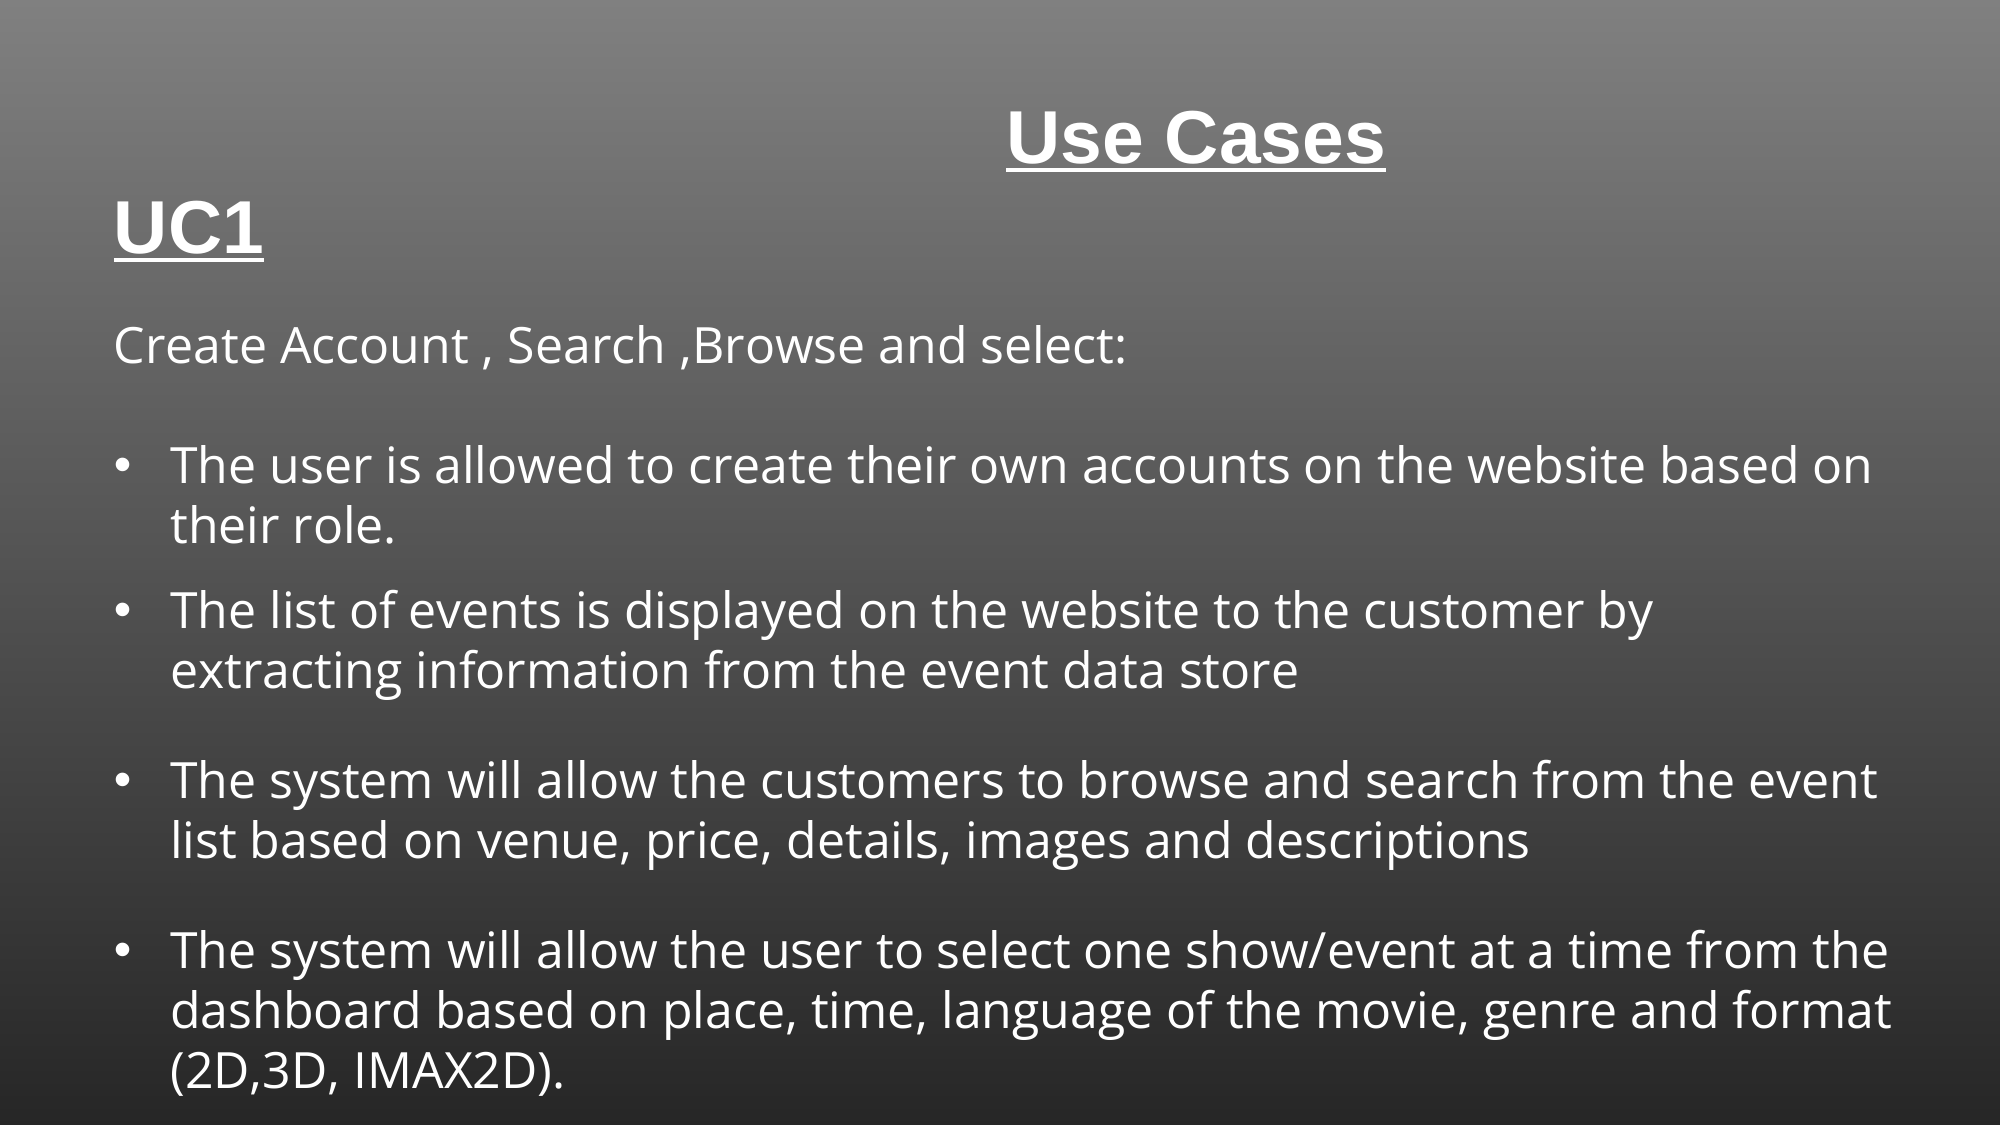

Use Cases
UC1

Create Account , Search ,Browse and select:

The user is allowed to create their own accounts on the website based on their role.
The list of events is displayed on the website to the customer by extracting information from the event data store
The system will allow the customers to browse and search from the event list based on venue, price, details, images and descriptions
The system will allow the user to select one show/event at a time from the dashboard based on place, time, language of the movie, genre and format (2D,3D, IMAX2D).